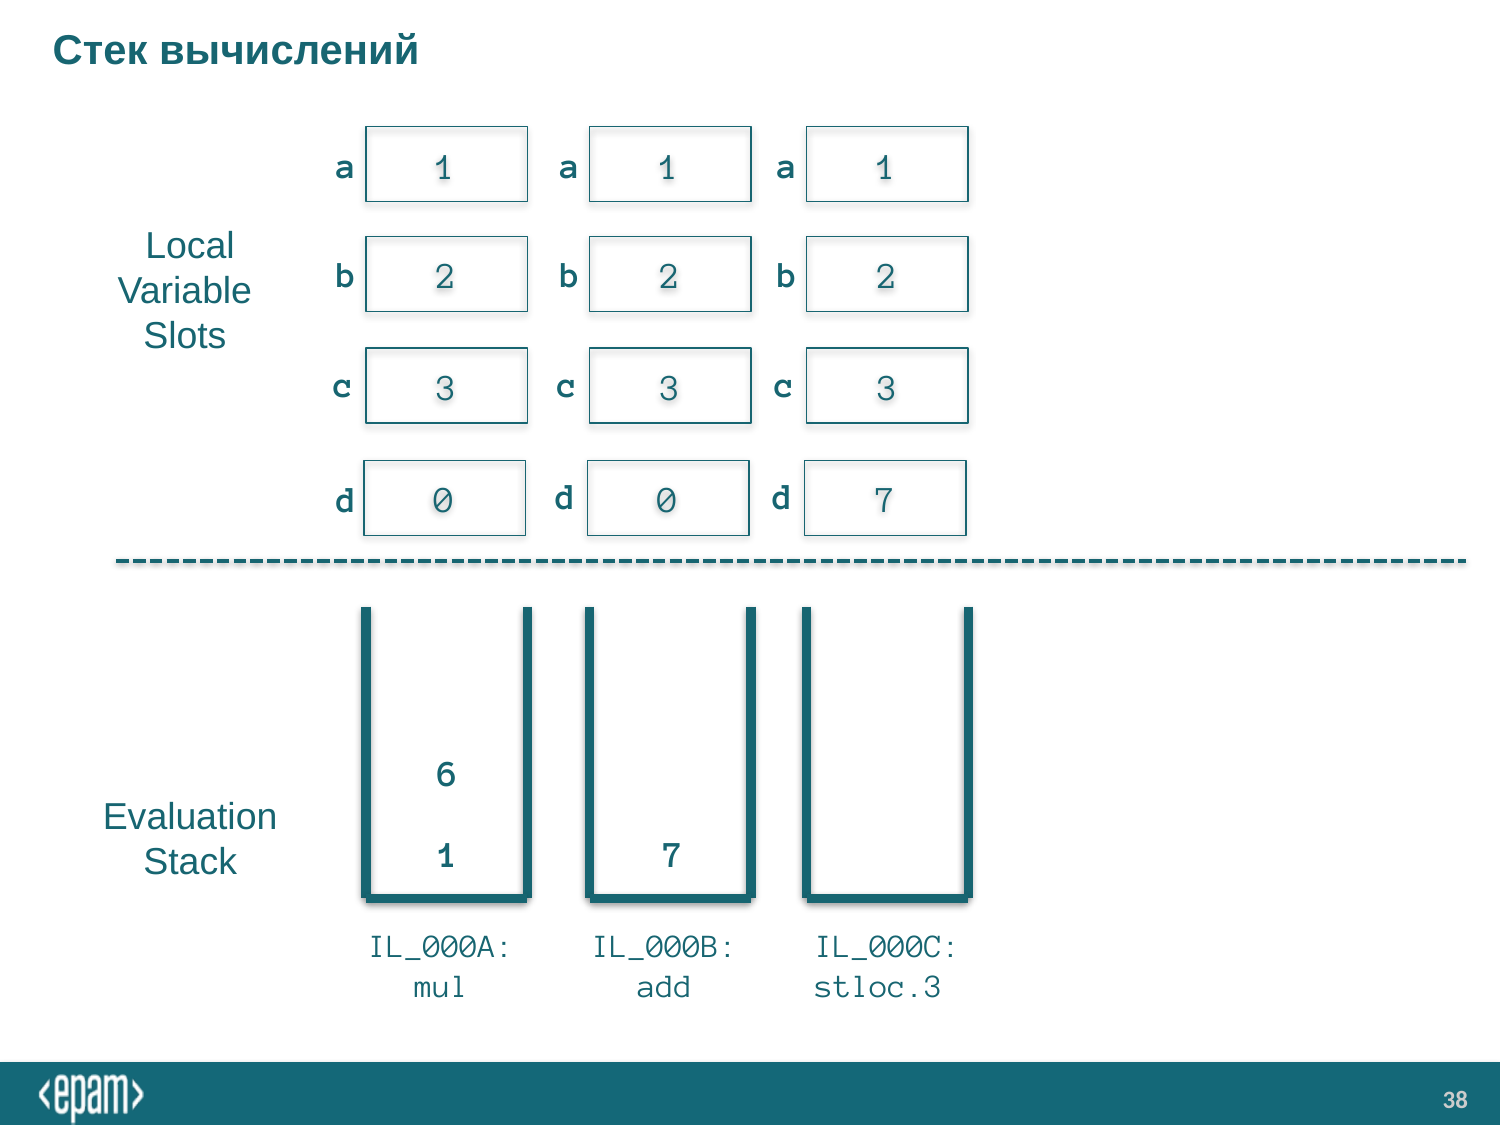

# Стек вычислений
1
a
2
b
3
c
1
a
2
b
3
c
1
a
2
b
3
c
 Local
Variable
Slots
Evaluation
Stack
0
0
7
d
d
d
6
1
7
IL_000A:
mul
IL_000B:
add
IL_000C:
stloc.3